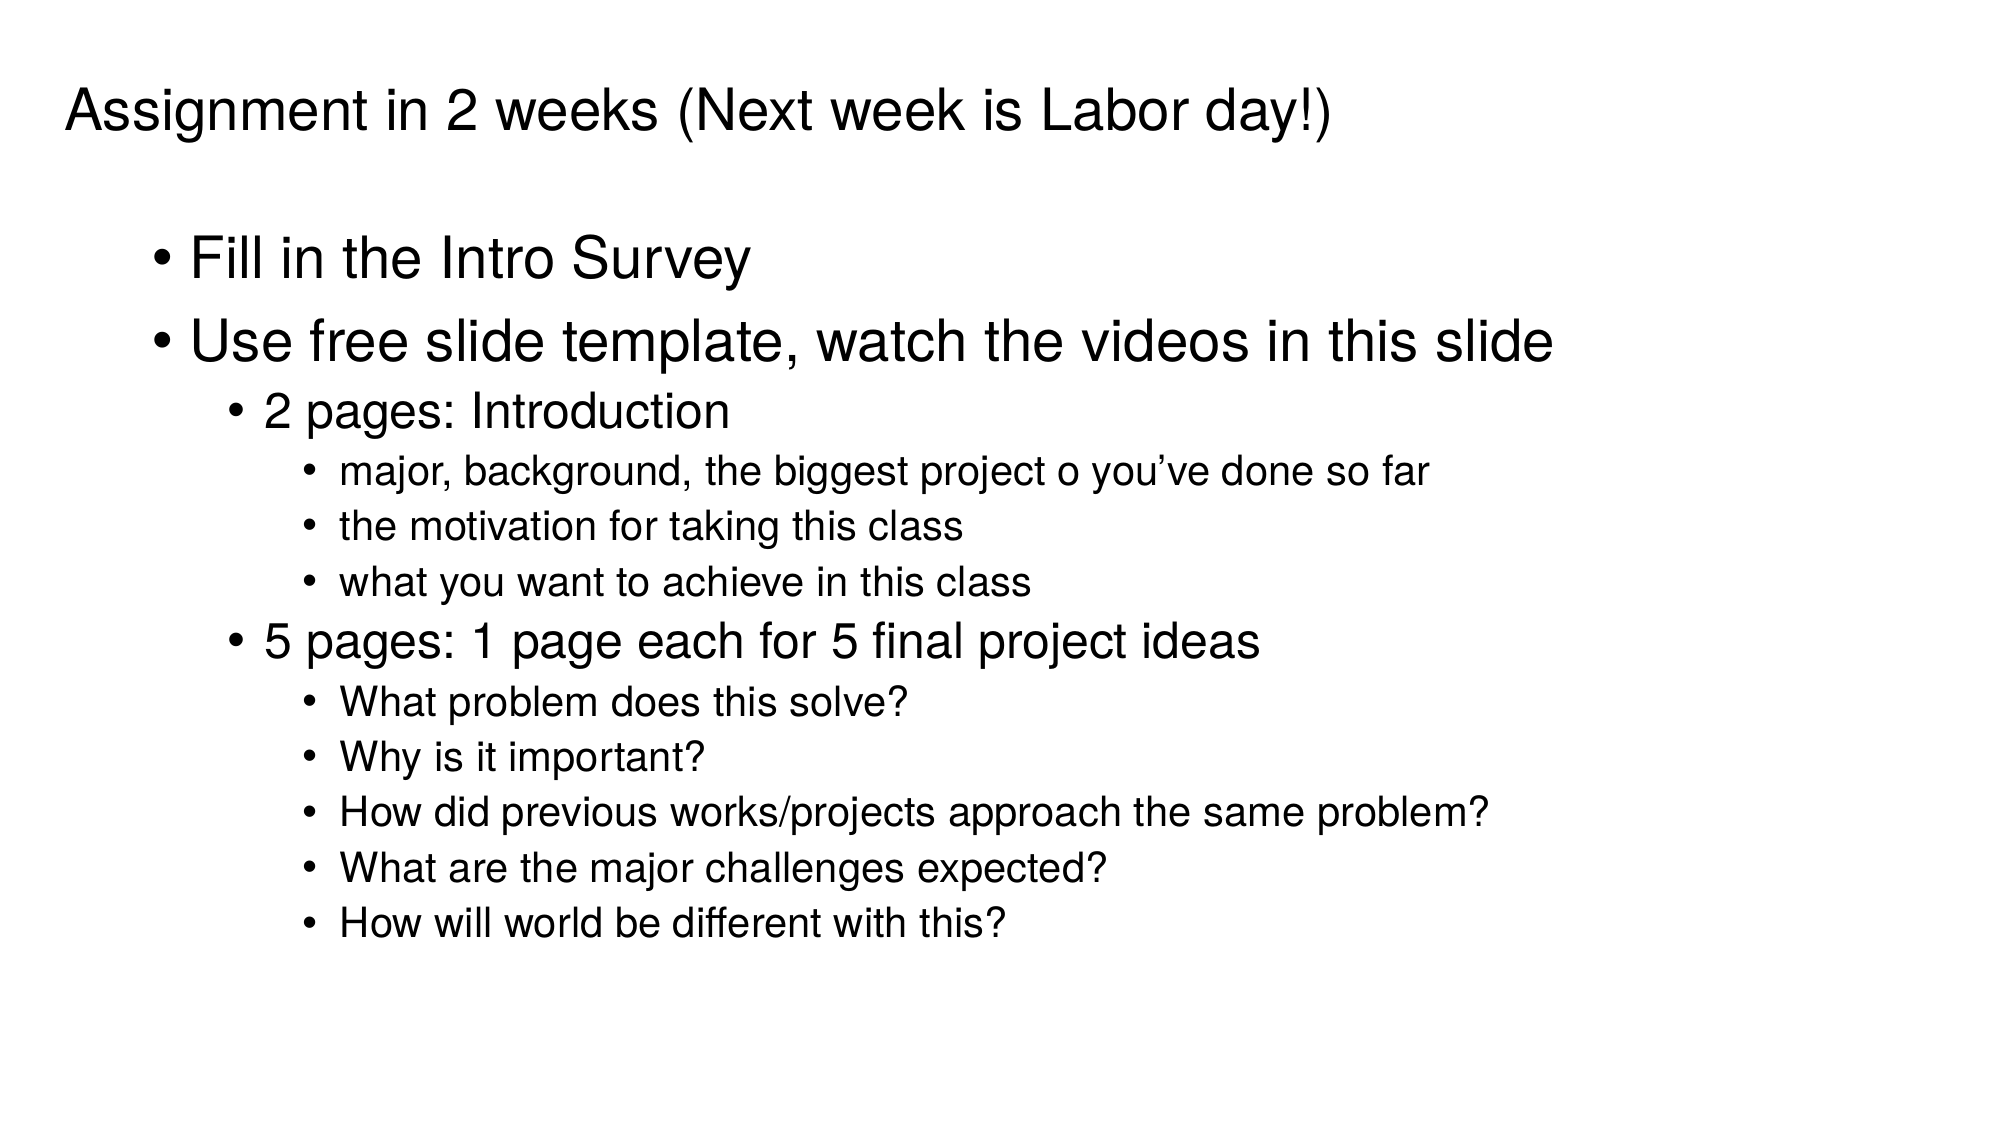

# Assignment in 2 weeks (Next week is Labor day!)
Fill in the Intro Survey
Use free slide template, watch the videos in this slide
2 pages: Introduction
major, background, the biggest project o you’ve done so far
the motivation for taking this class
what you want to achieve in this class
5 pages: 1 page each for 5 final project ideas
What problem does this solve?
Why is it important?
How did previous works/projects approach the same problem?
What are the major challenges expected?
How will world be different with this?